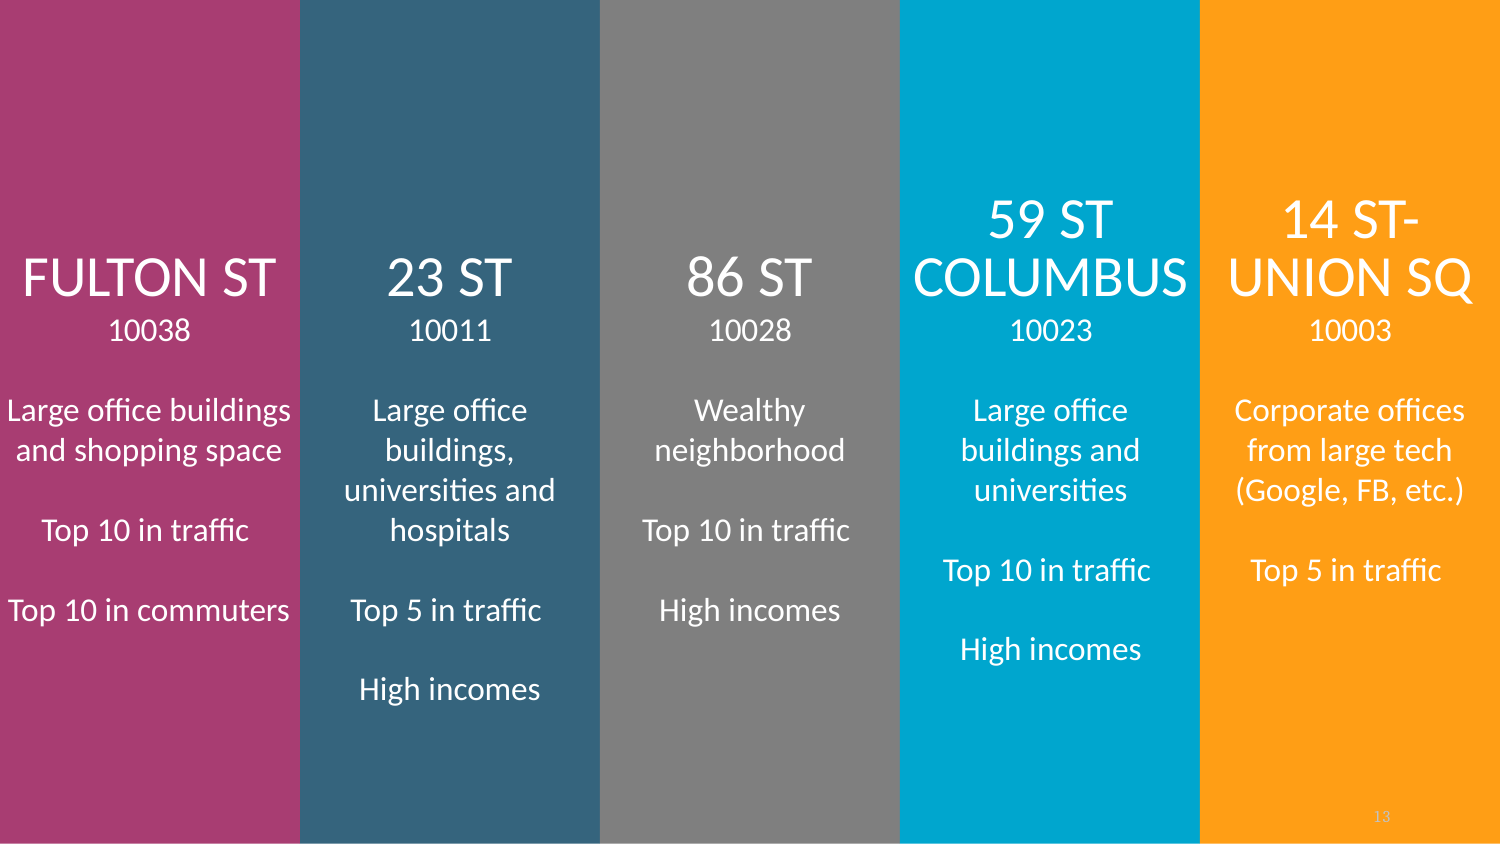

FULTON ST
23 ST
86 ST
59 ST
COLUMBUS
14 ST-UNION SQ
10038

Large office buildings and shopping space

Top 10 in traffic

Top 10 in commuters
10011

Large office buildings, universities and hospitals

Top 5 in traffic

High incomes
10028

Wealthy neighborhood

Top 10 in traffic

High incomes
10023

Large office buildings and universities

Top 10 in traffic

High incomes

10003

Corporate offices from large tech (Google, FB, etc.)

Top 5 in traffic

13